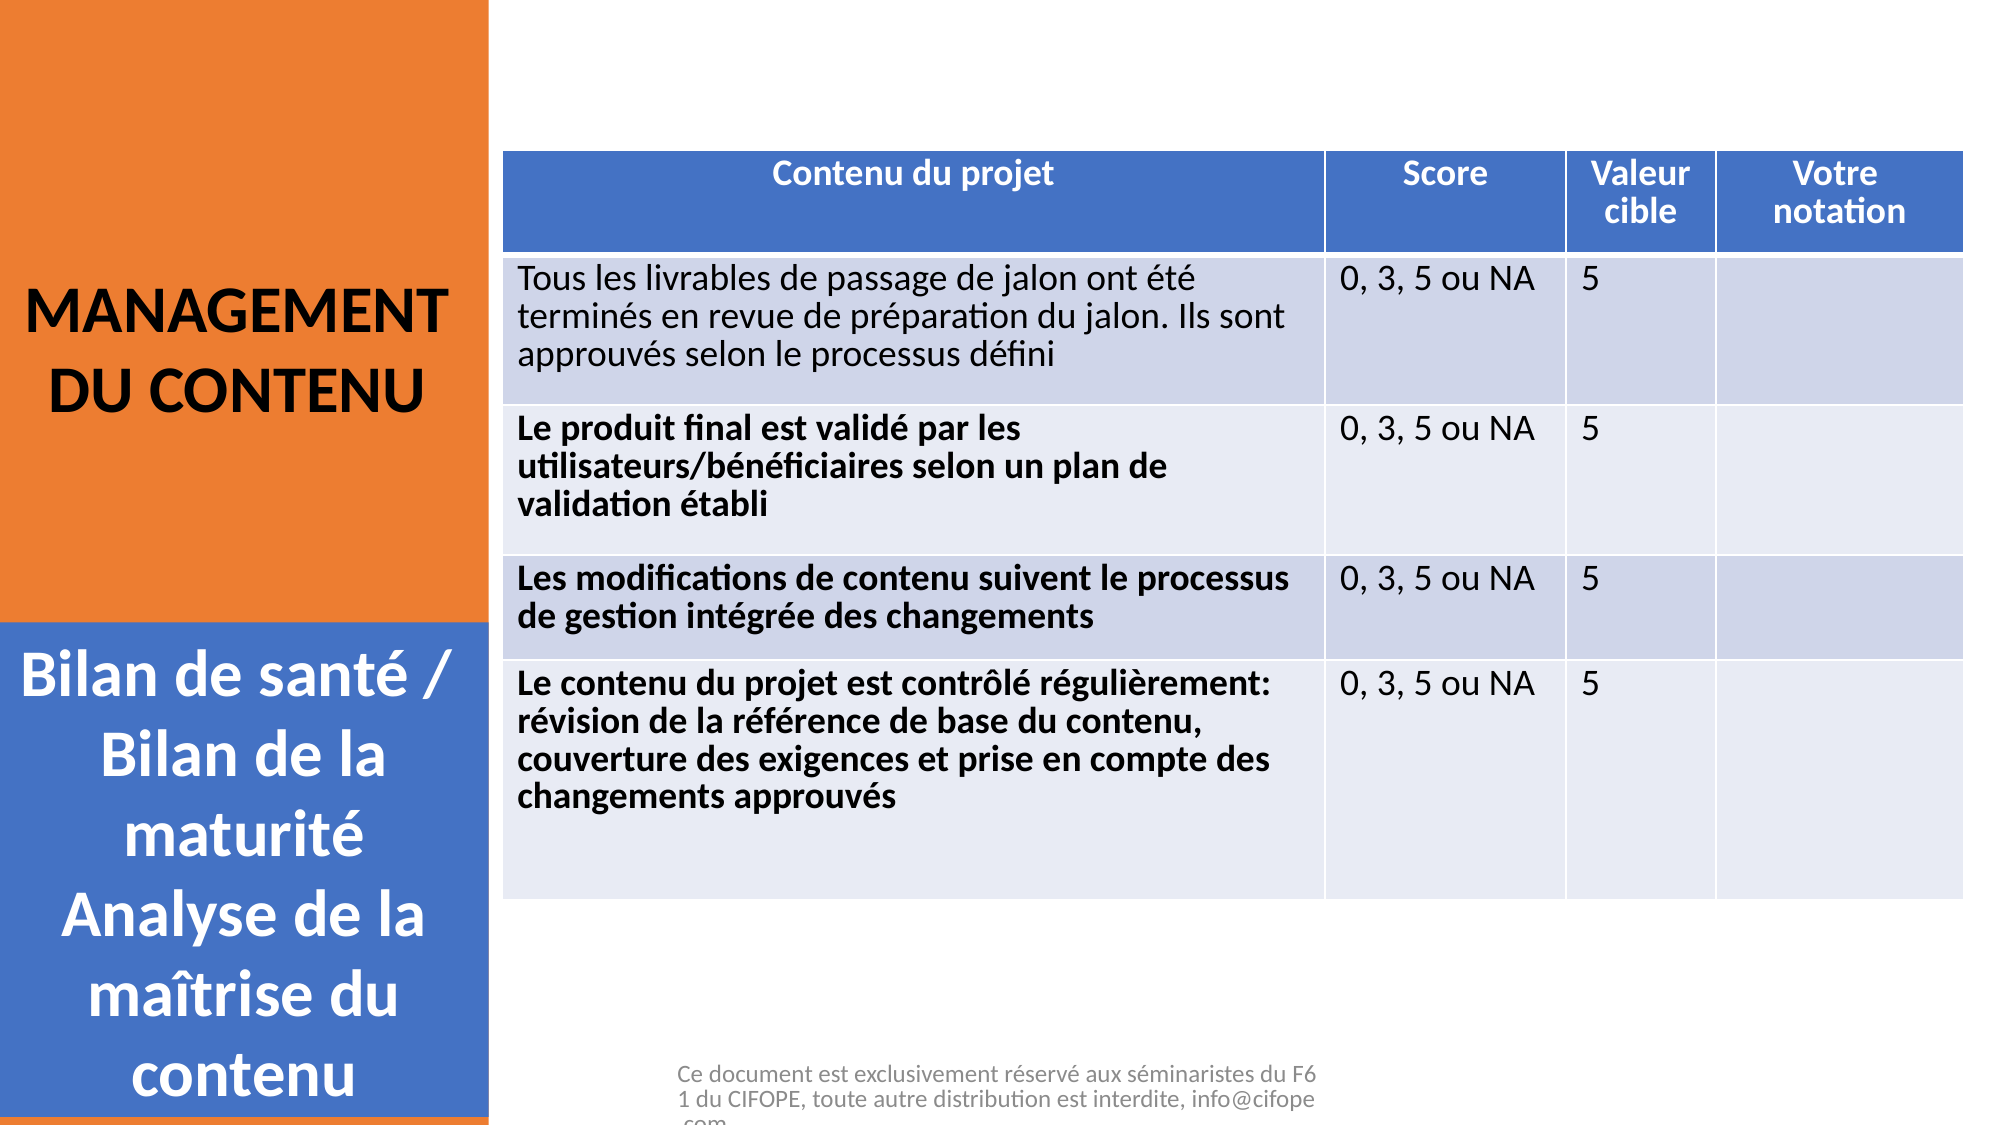

| Contenu du projet | Score | Valeur cible | Votre notation |
| --- | --- | --- | --- |
| Tous les livrables de passage de jalon ont été terminés en revue de préparation du jalon. Ils sont approuvés selon le processus défini | 0, 3, 5 ou NA | 5 |  |
| Le produit final est validé par les utilisateurs/bénéficiaires selon un plan de validation établi | 0, 3, 5 ou NA | 5 |  |
| Les modifications de contenu suivent le processus de gestion intégrée des changements | 0, 3, 5 ou NA | 5 |  |
| Le contenu du projet est contrôlé régulièrement: révision de la référence de base du contenu, couverture des exigences et prise en compte des changements approuvés | 0, 3, 5 ou NA | 5 |  |
MANAGEMENT DU CONTENU
Bilan de santé /
Bilan de la maturité
Analyse de la maîtrise du contenu
Ce document est exclusivement réservé aux séminaristes du F61 du CIFOPE, toute autre distribution est interdite, info@cifope.com